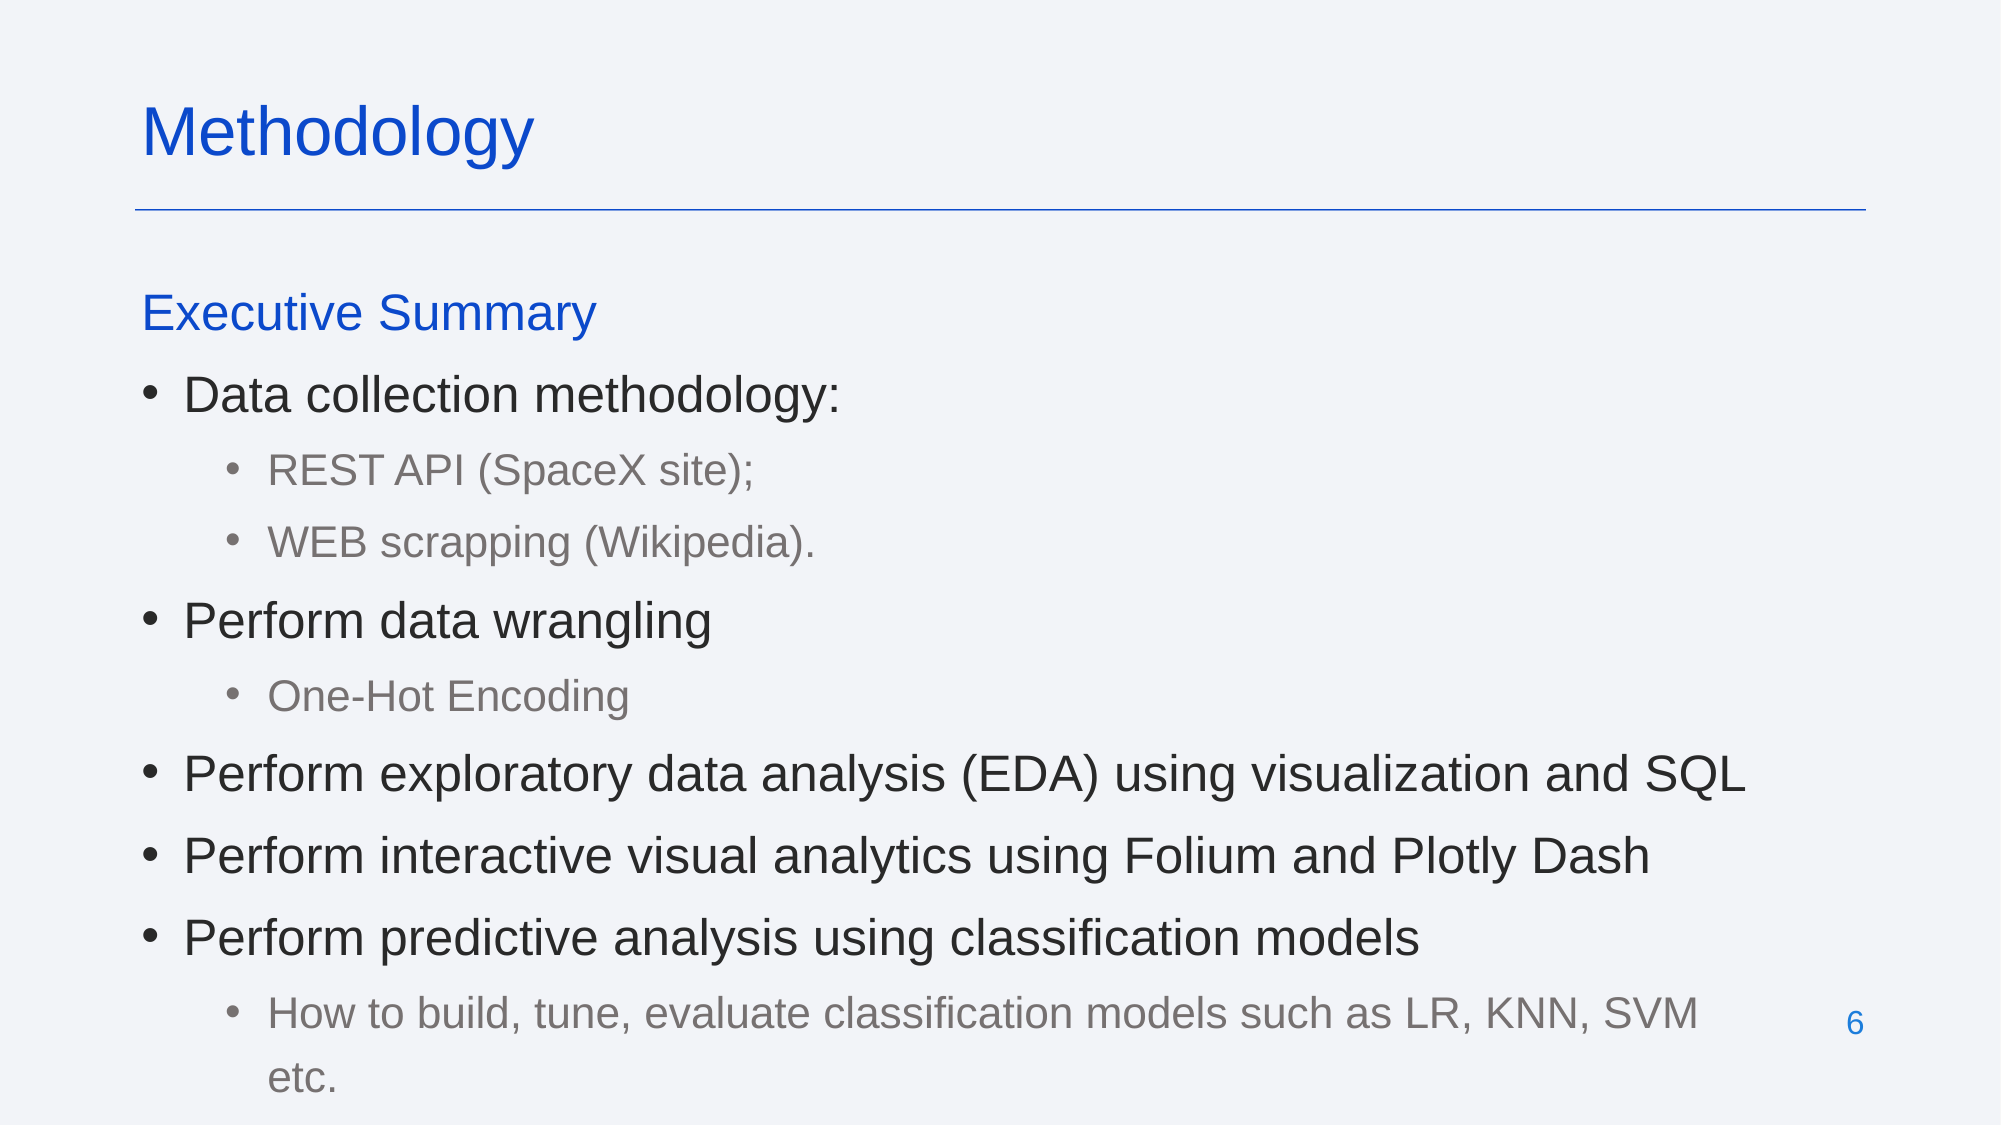

Methodology
Executive Summary
Data collection methodology:
REST API (SpaceX site);
WEB scrapping (Wikipedia).
Perform data wrangling
One-Hot Encoding
Perform exploratory data analysis (EDA) using visualization and SQL
Perform interactive visual analytics using Folium and Plotly Dash
Perform predictive analysis using classification models
How to build, tune, evaluate classification models such as LR, KNN, SVM etc.

6